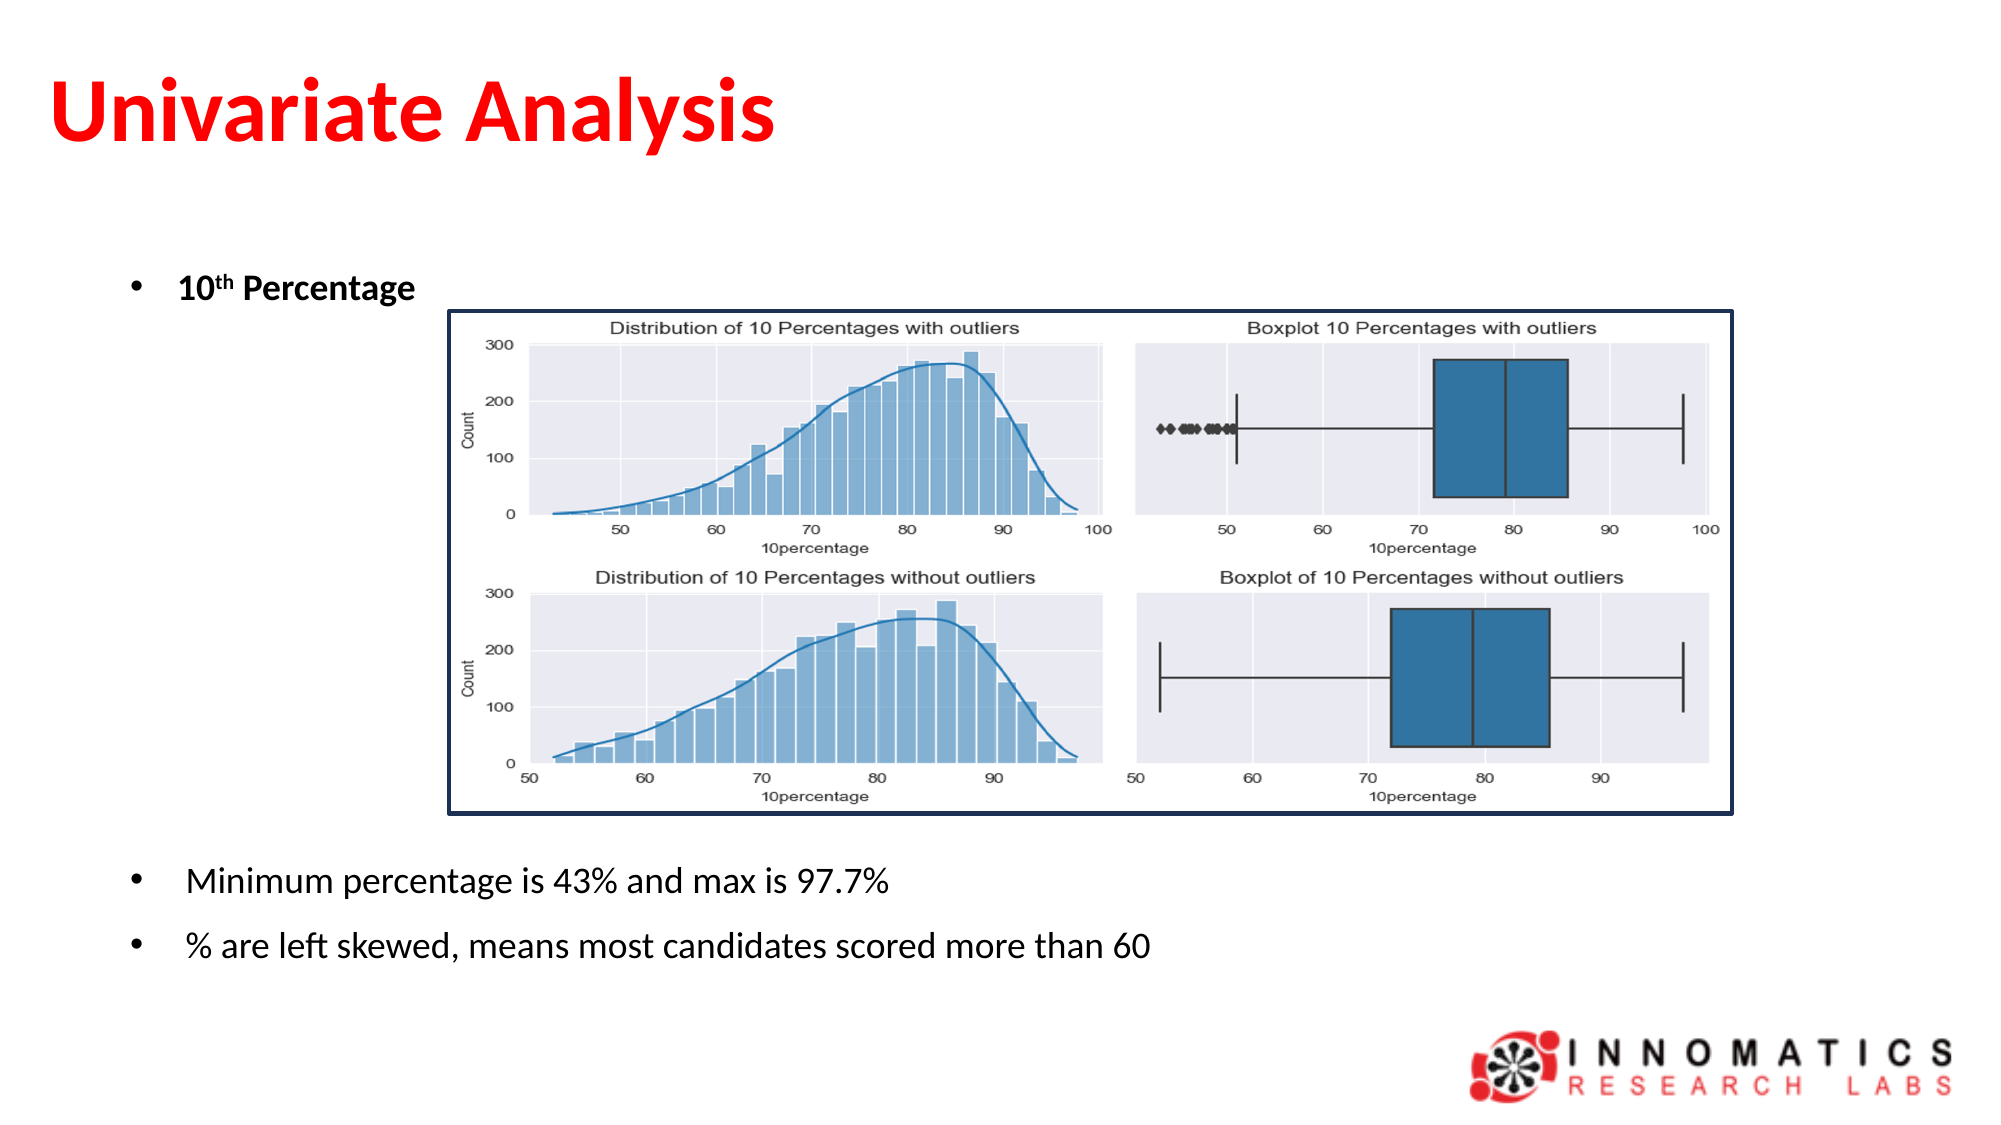

# Univariate Analysis
10th Percentage

 Minimum percentage is 43% and max is 97.7%
 % are left skewed, means most candidates scored more than 60